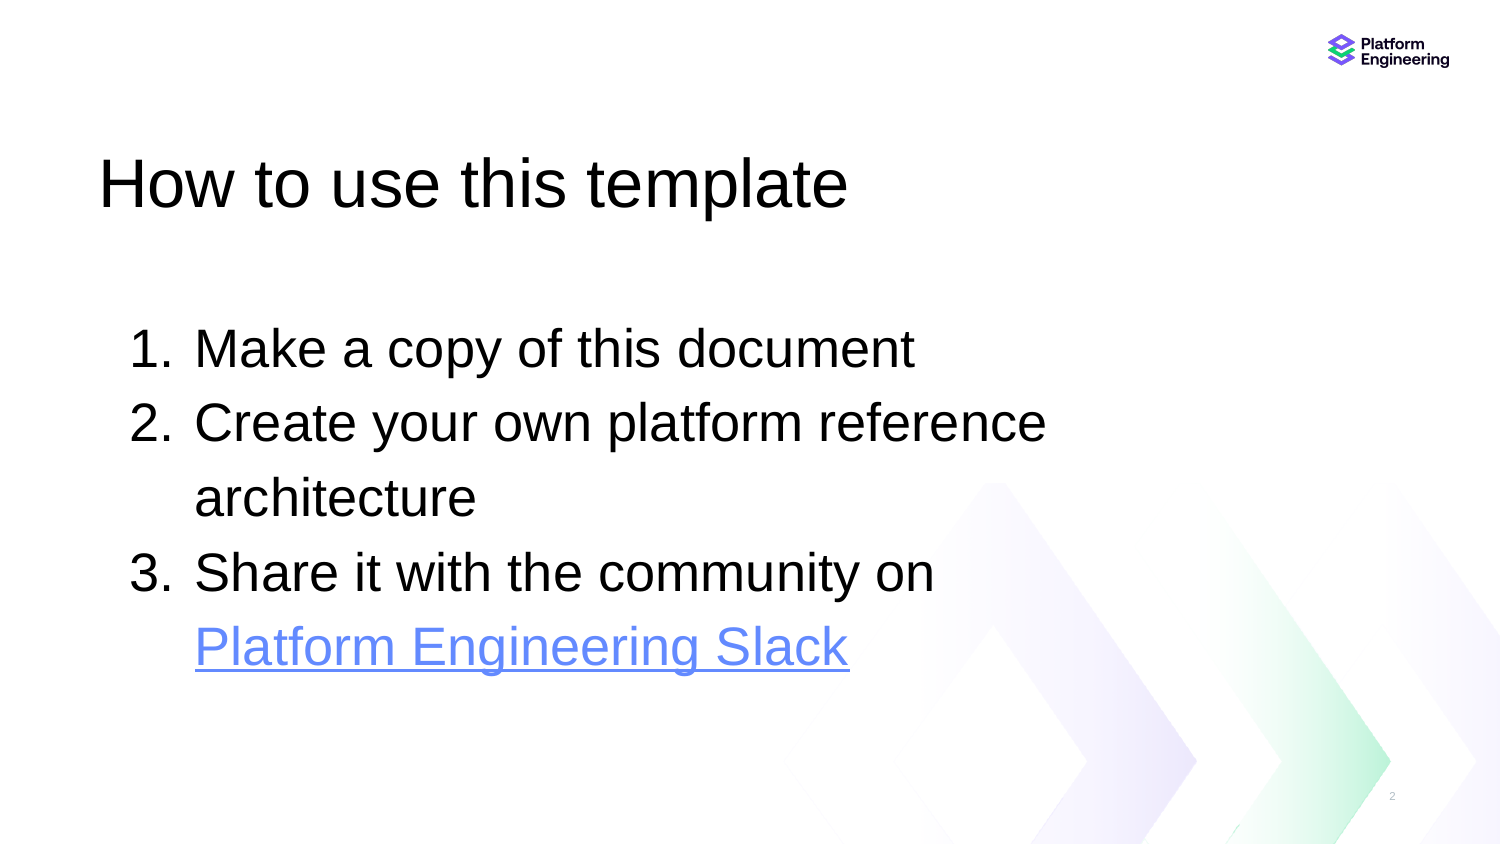

# How to use this template
Make a copy of this document
Create your own platform reference architecture
Share it with the community on Platform Engineering Slack
2